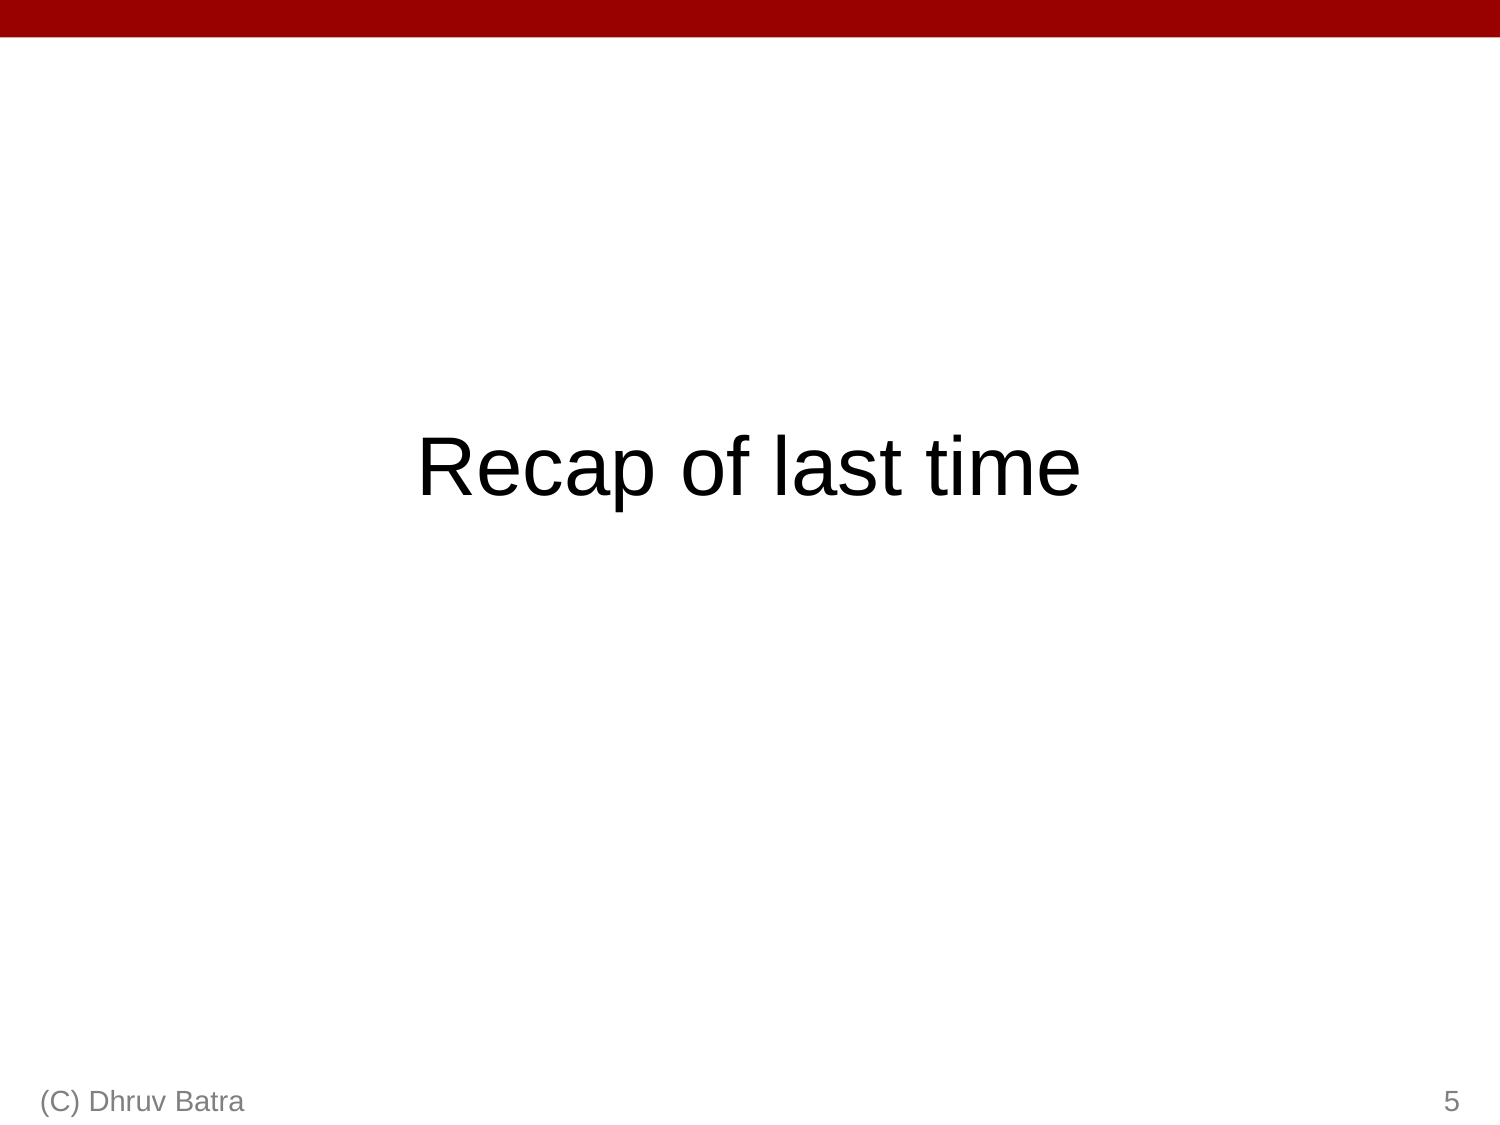

#

Recap of last time
(C) Dhruv Batra
5